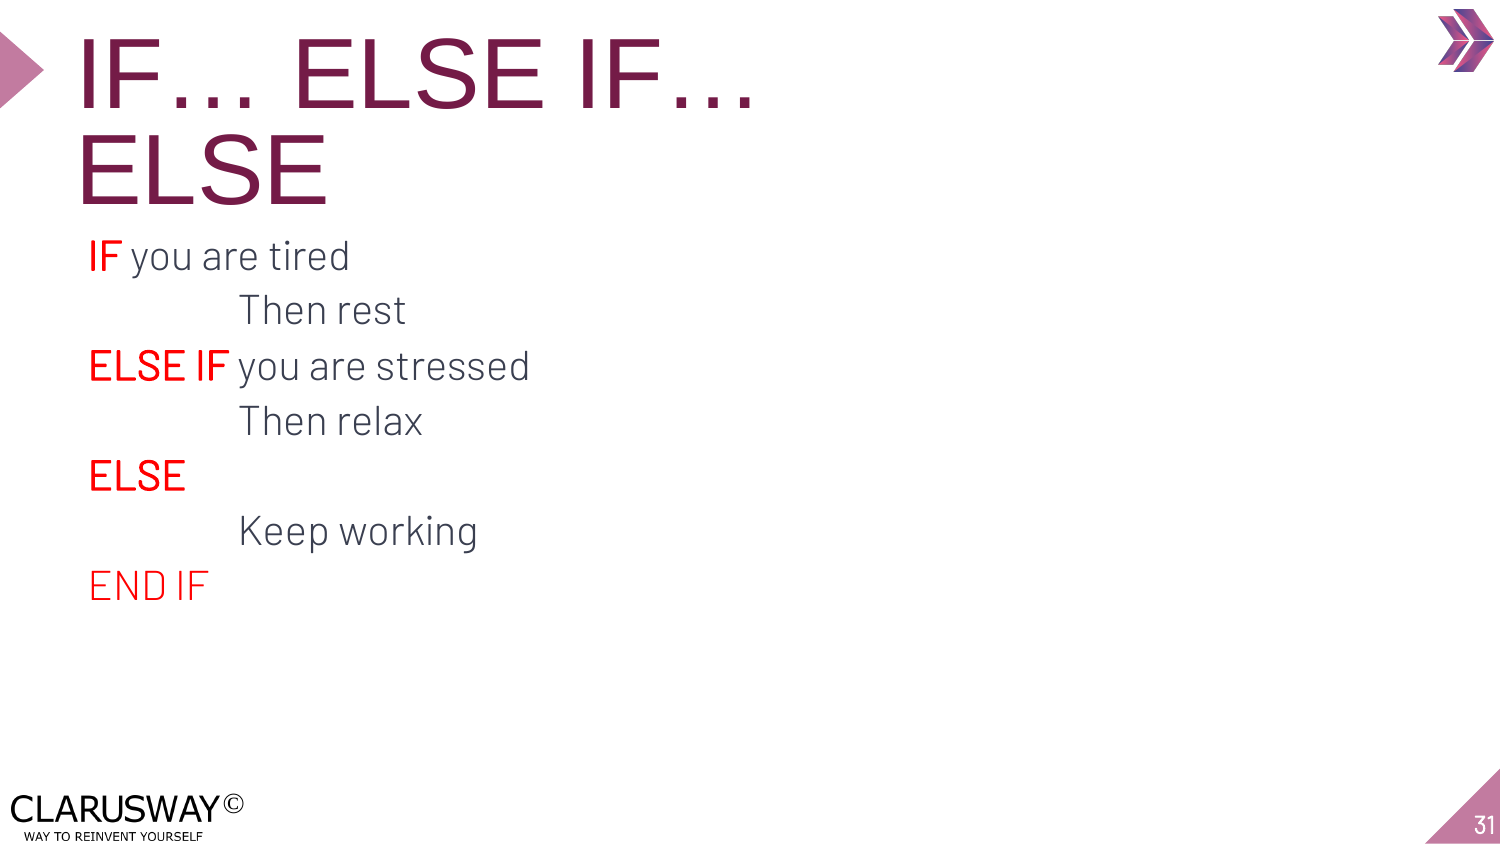

# IF… ELSE IF… ELSE

IF you are tired
	Then rest
ELSE IF you are stressed
	Then relax
ELSE
	Keep working
END IF
31